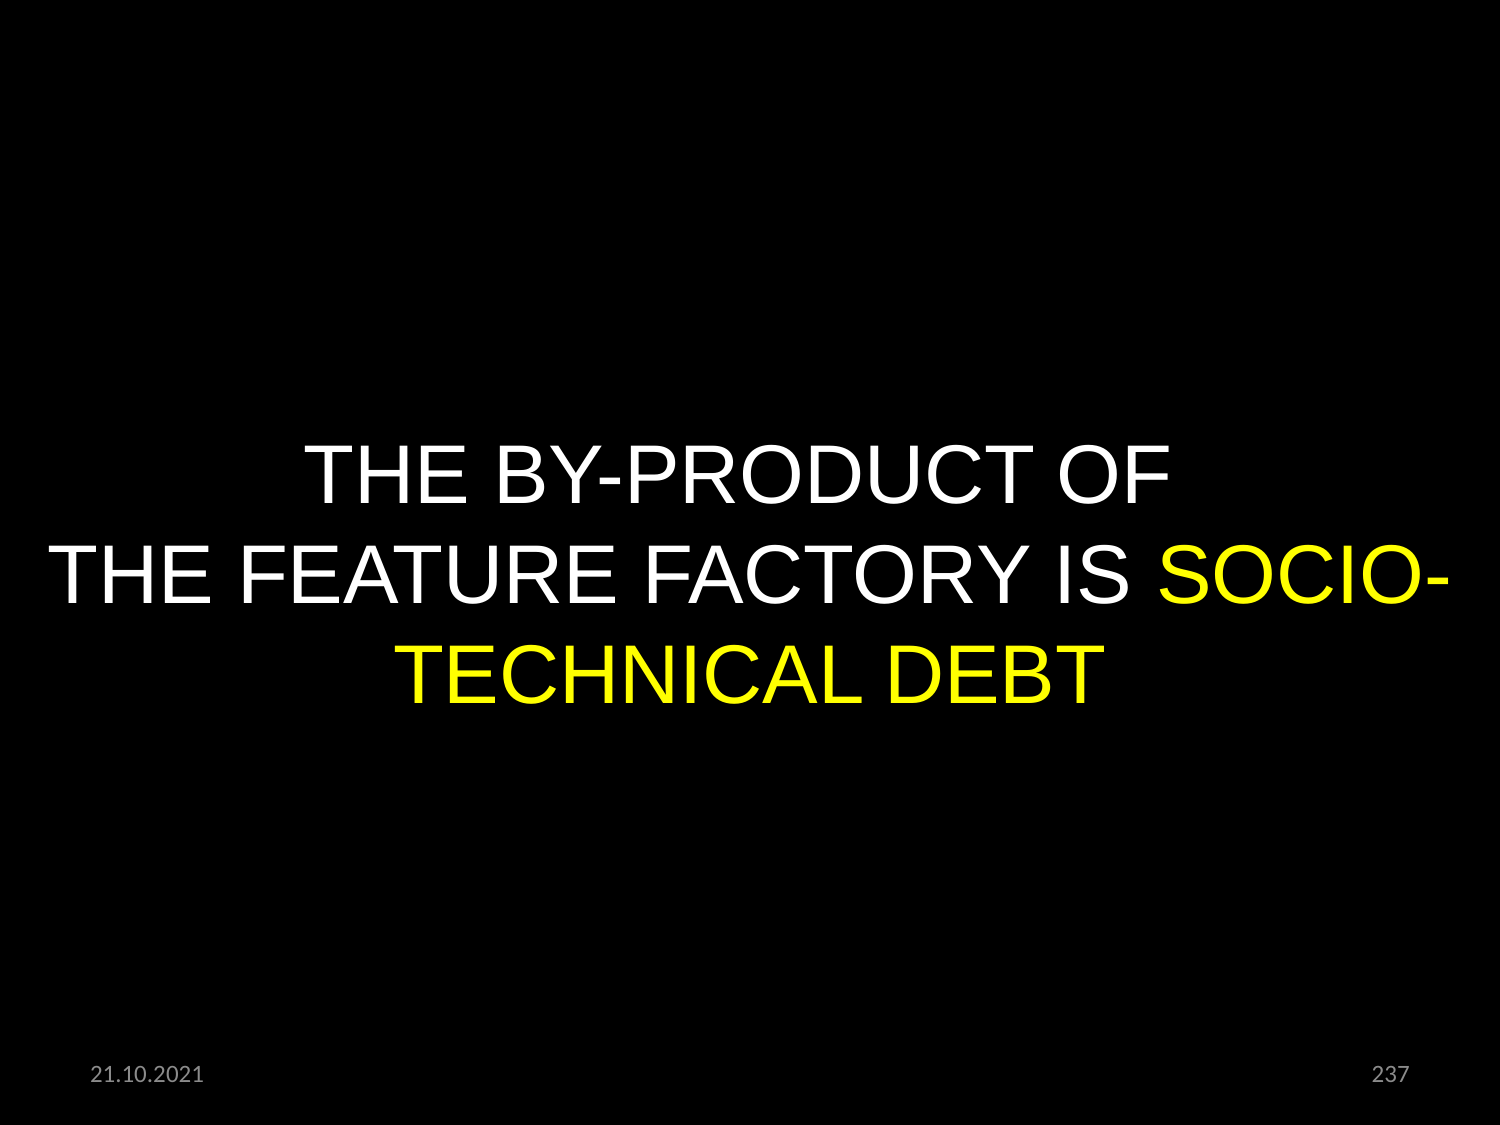

THE BY-PRODUCT OF
THE FEATURE FACTORY IS SOCIO-TECHNICAL DEBT
21.10.2021
237